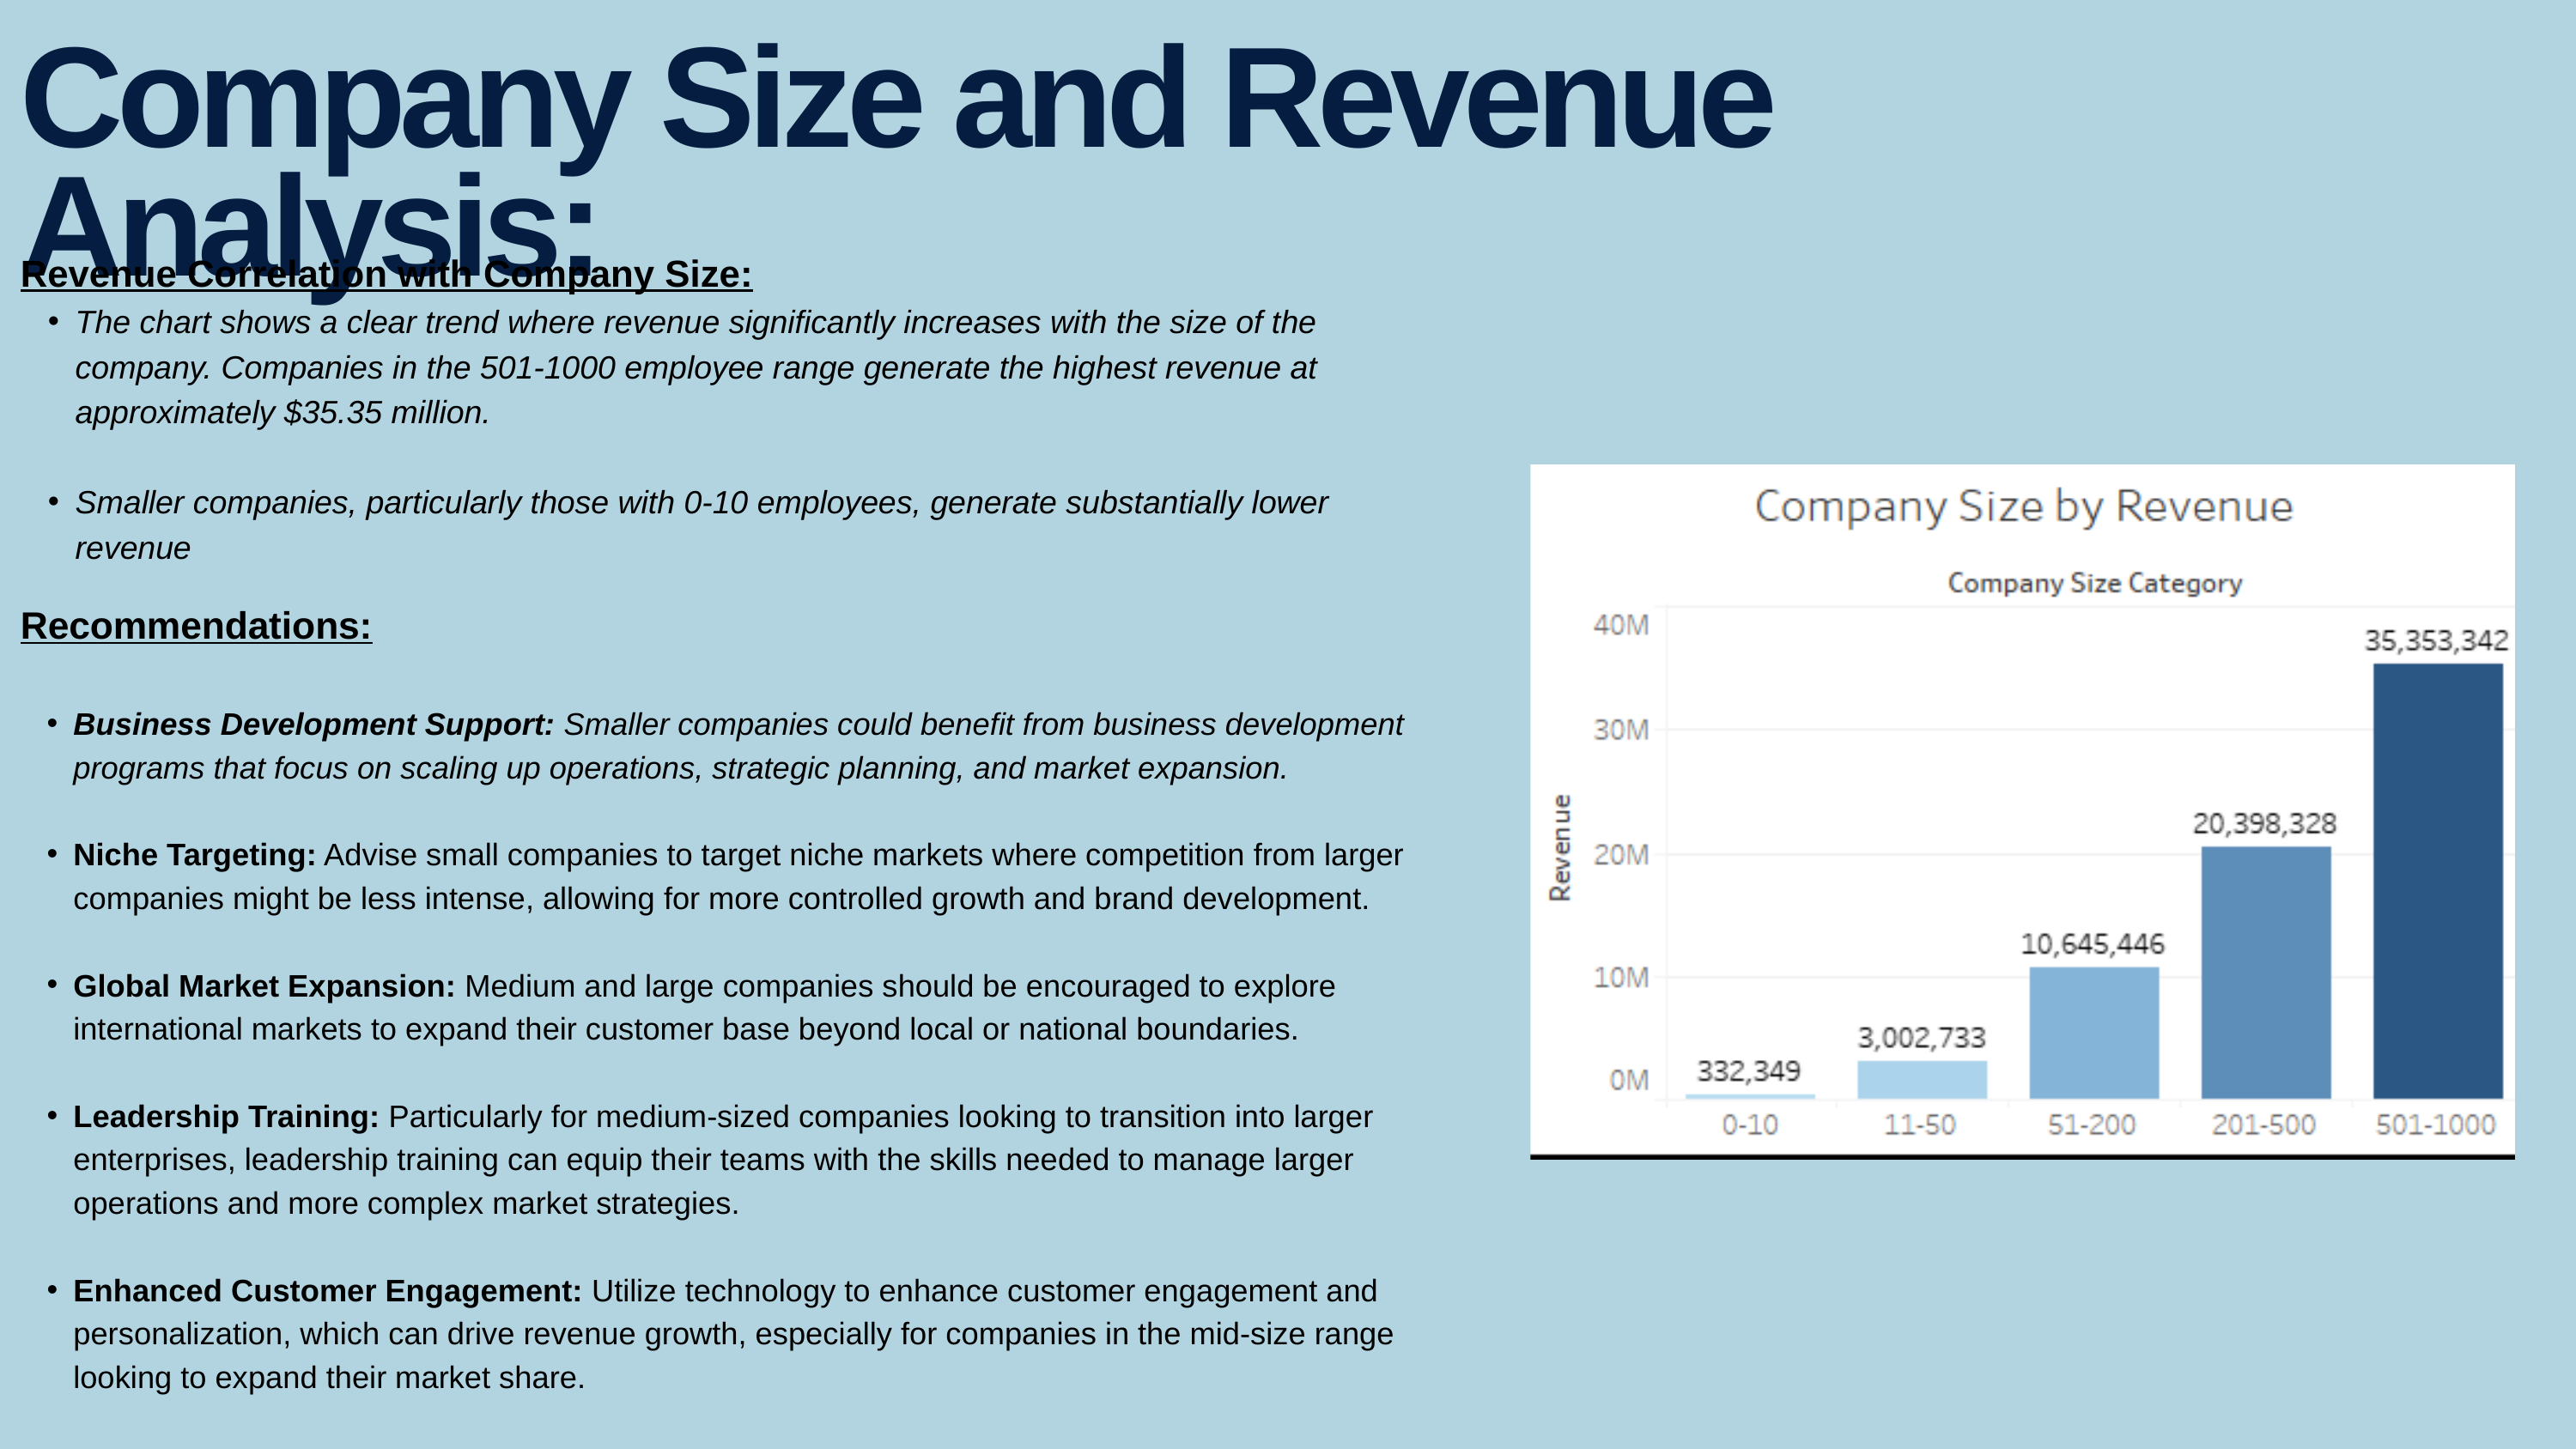

Company Size and Revenue Analysis:
Revenue Correlation with Company Size:
The chart shows a clear trend where revenue significantly increases with the size of the company. Companies in the 501-1000 employee range generate the highest revenue at approximately $35.35 million.

Smaller companies, particularly those with 0-10 employees, generate substantially lower revenue

Recommendations:

Business Development Support: Smaller companies could benefit from business development programs that focus on scaling up operations, strategic planning, and market expansion.

Niche Targeting: Advise small companies to target niche markets where competition from larger companies might be less intense, allowing for more controlled growth and brand development.

Global Market Expansion: Medium and large companies should be encouraged to explore international markets to expand their customer base beyond local or national boundaries.

Leadership Training: Particularly for medium-sized companies looking to transition into larger enterprises, leadership training can equip their teams with the skills needed to manage larger operations and more complex market strategies.

Enhanced Customer Engagement: Utilize technology to enhance customer engagement and personalization, which can drive revenue growth, especially for companies in the mid-size range looking to expand their market share.